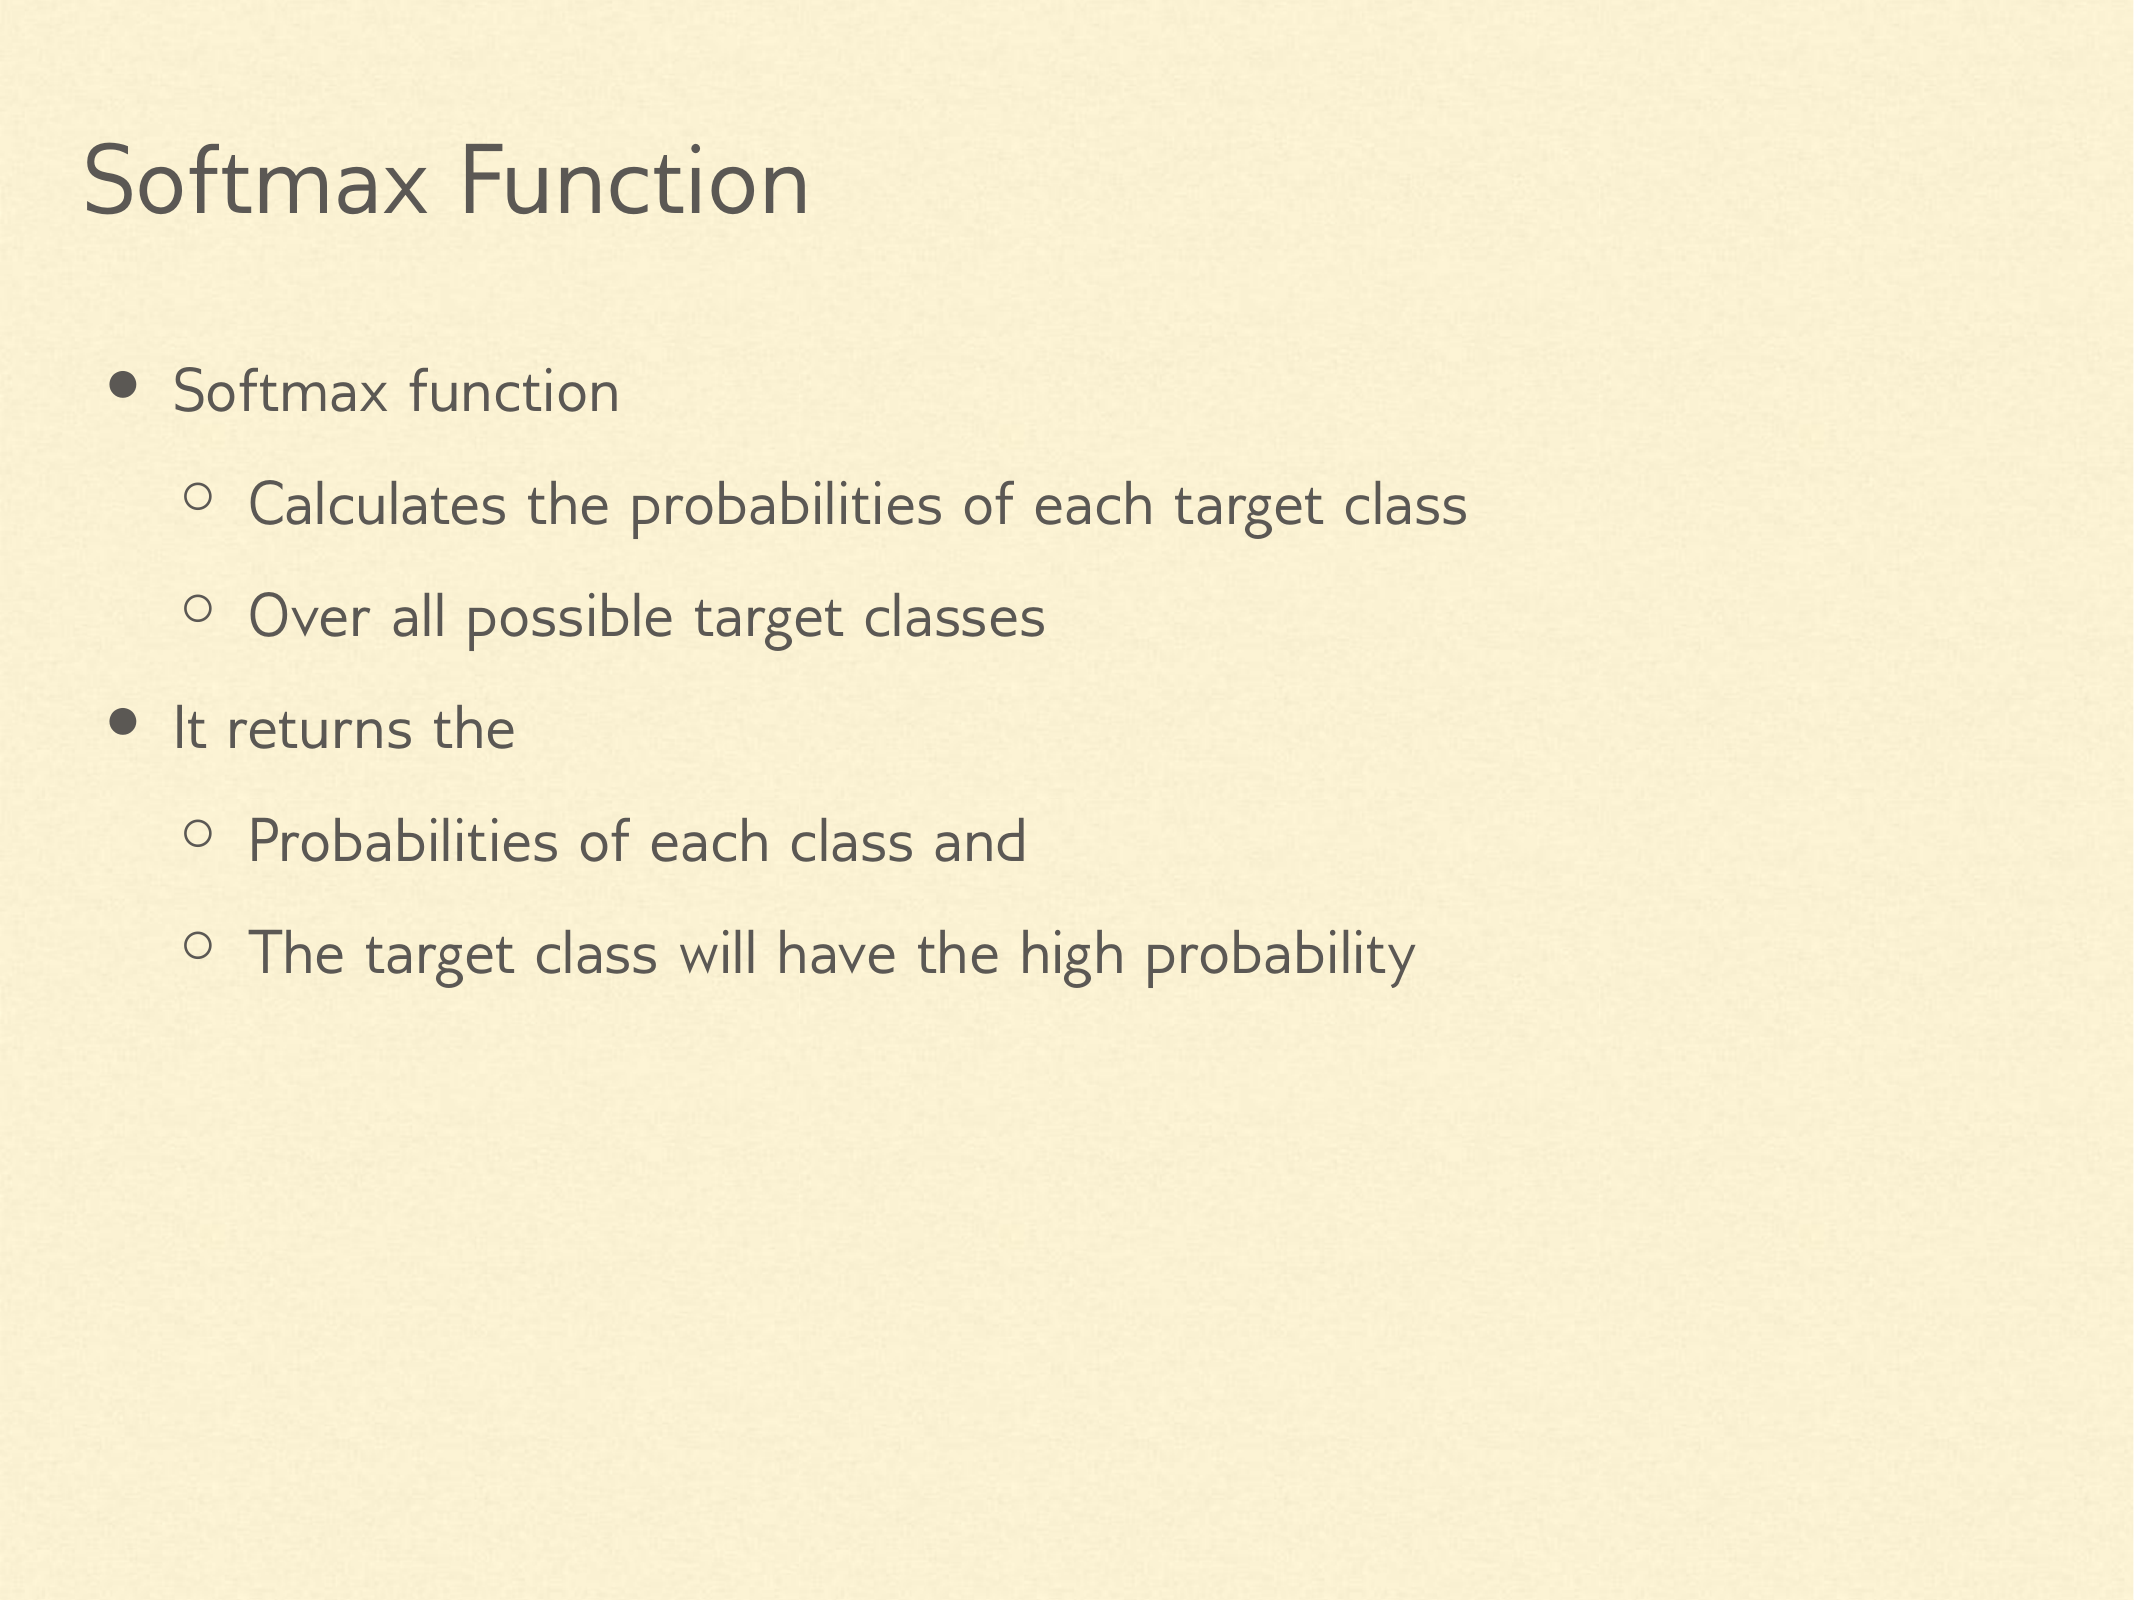

Softmax Function
Softmax function
Calculates the probabilities of each target class
Over all possible target classes
It returns the
Probabilities of each class and
The target class will have the high probability